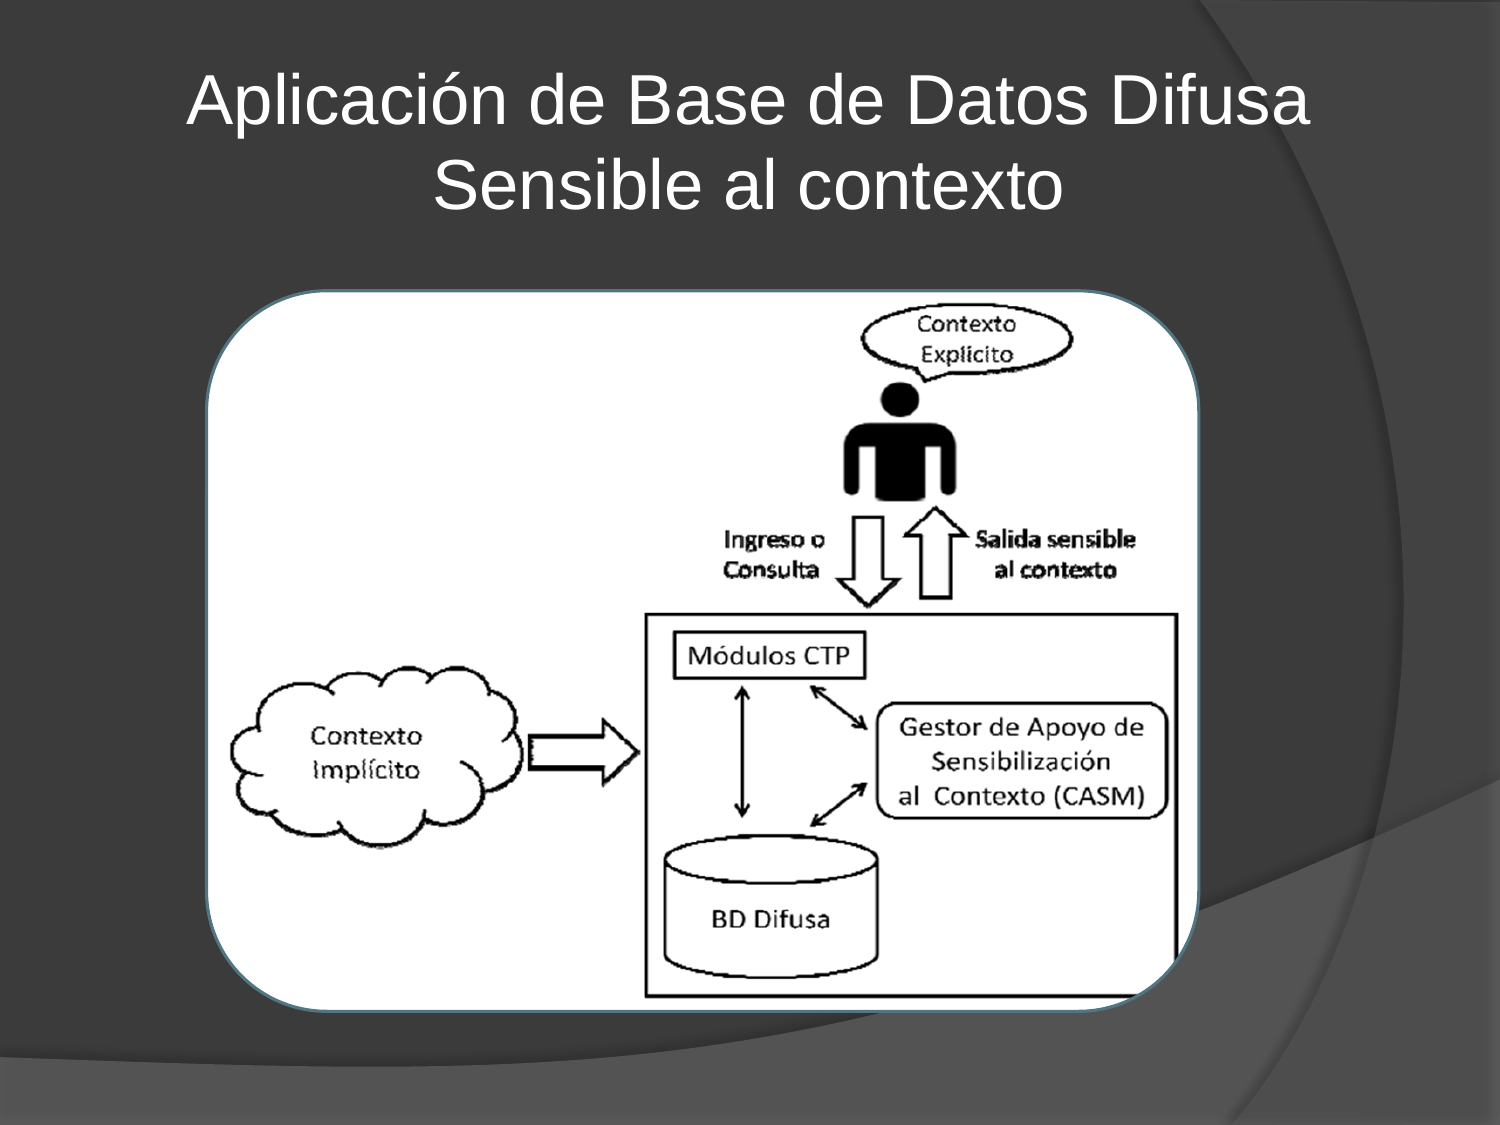

# Aplicación de Base de Datos Difusa Sensible al contexto